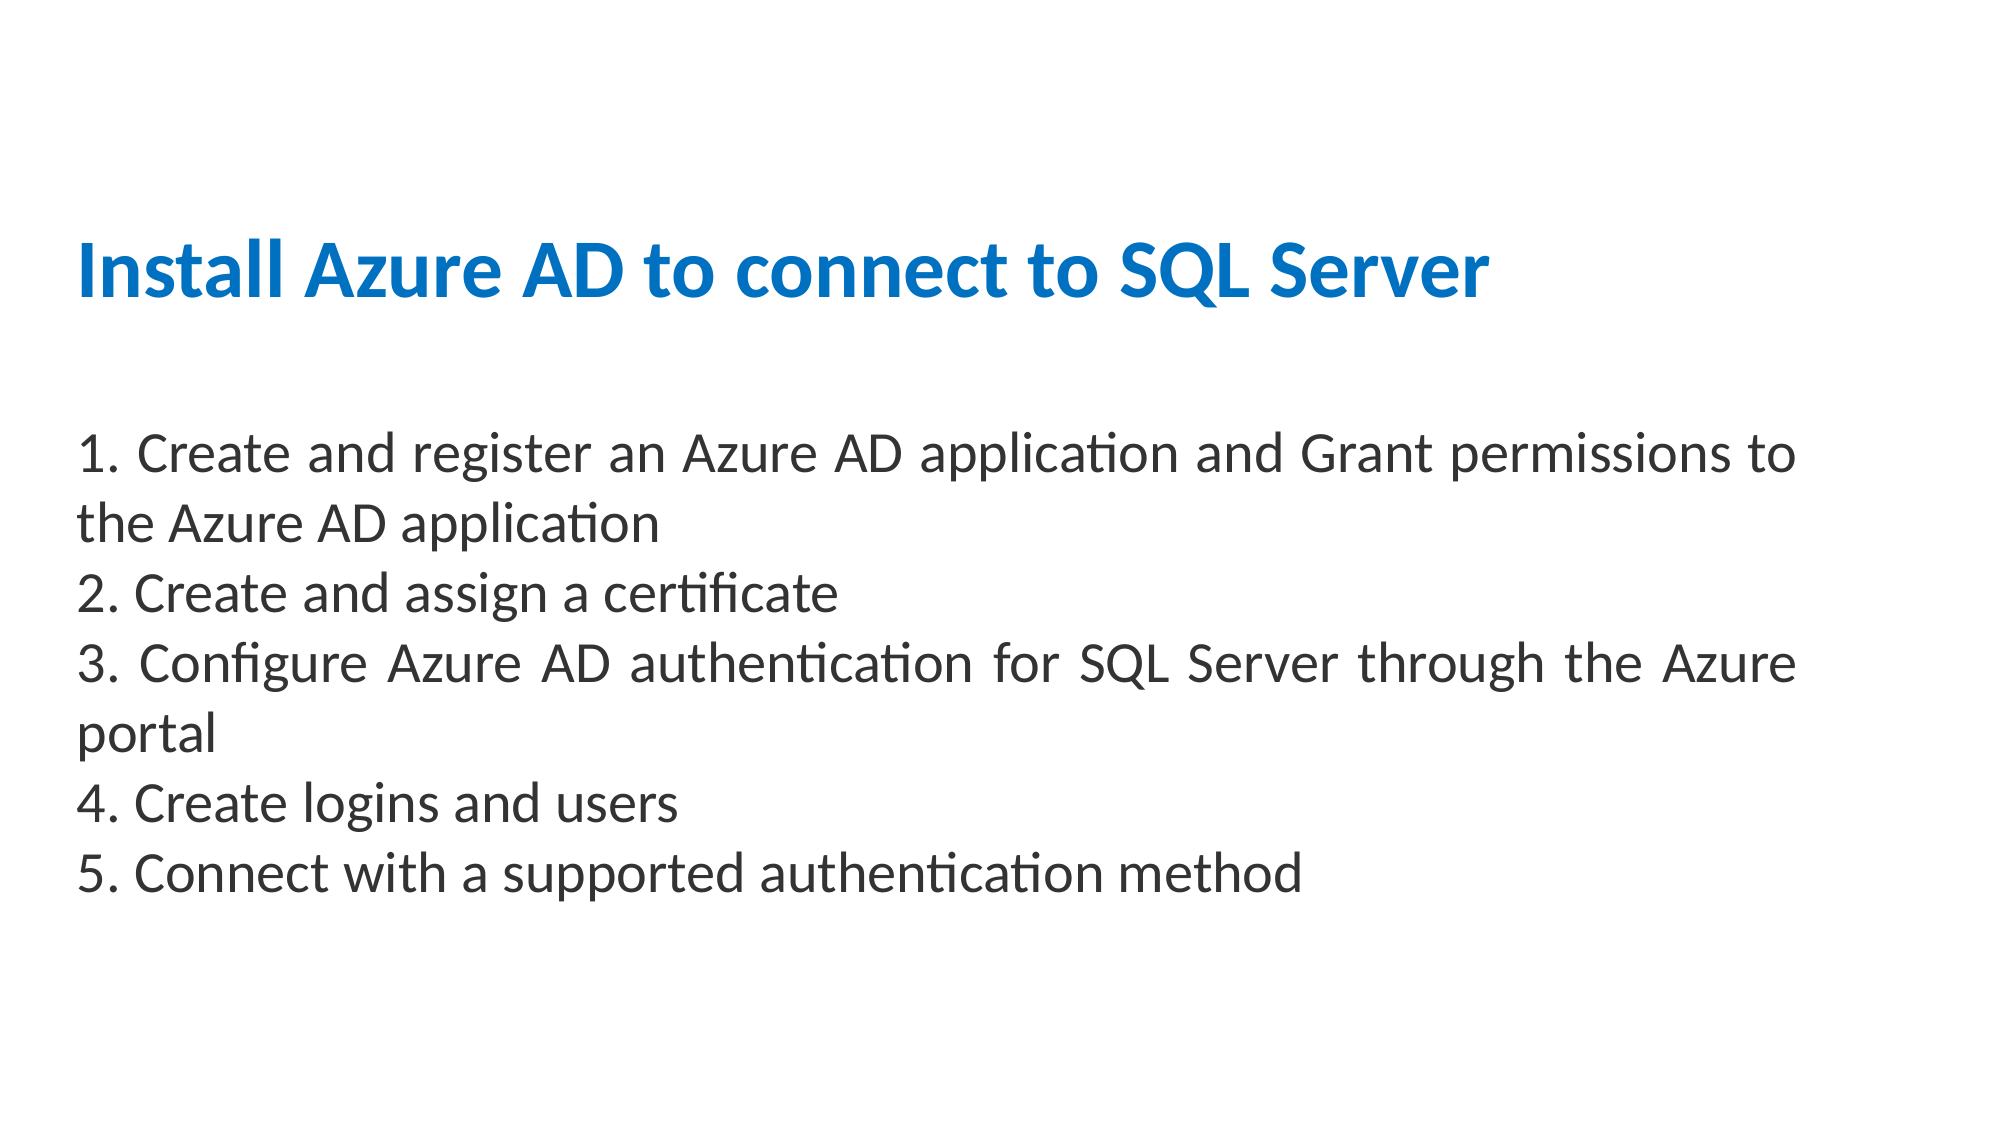

Install Azure AD to connect to SQL Server

 Create and register an Azure AD application and Grant permissions to the Azure AD application
 Create and assign a certificate
 Configure Azure AD authentication for SQL Server through the Azure portal
 Create logins and users
 Connect with a supported authentication method